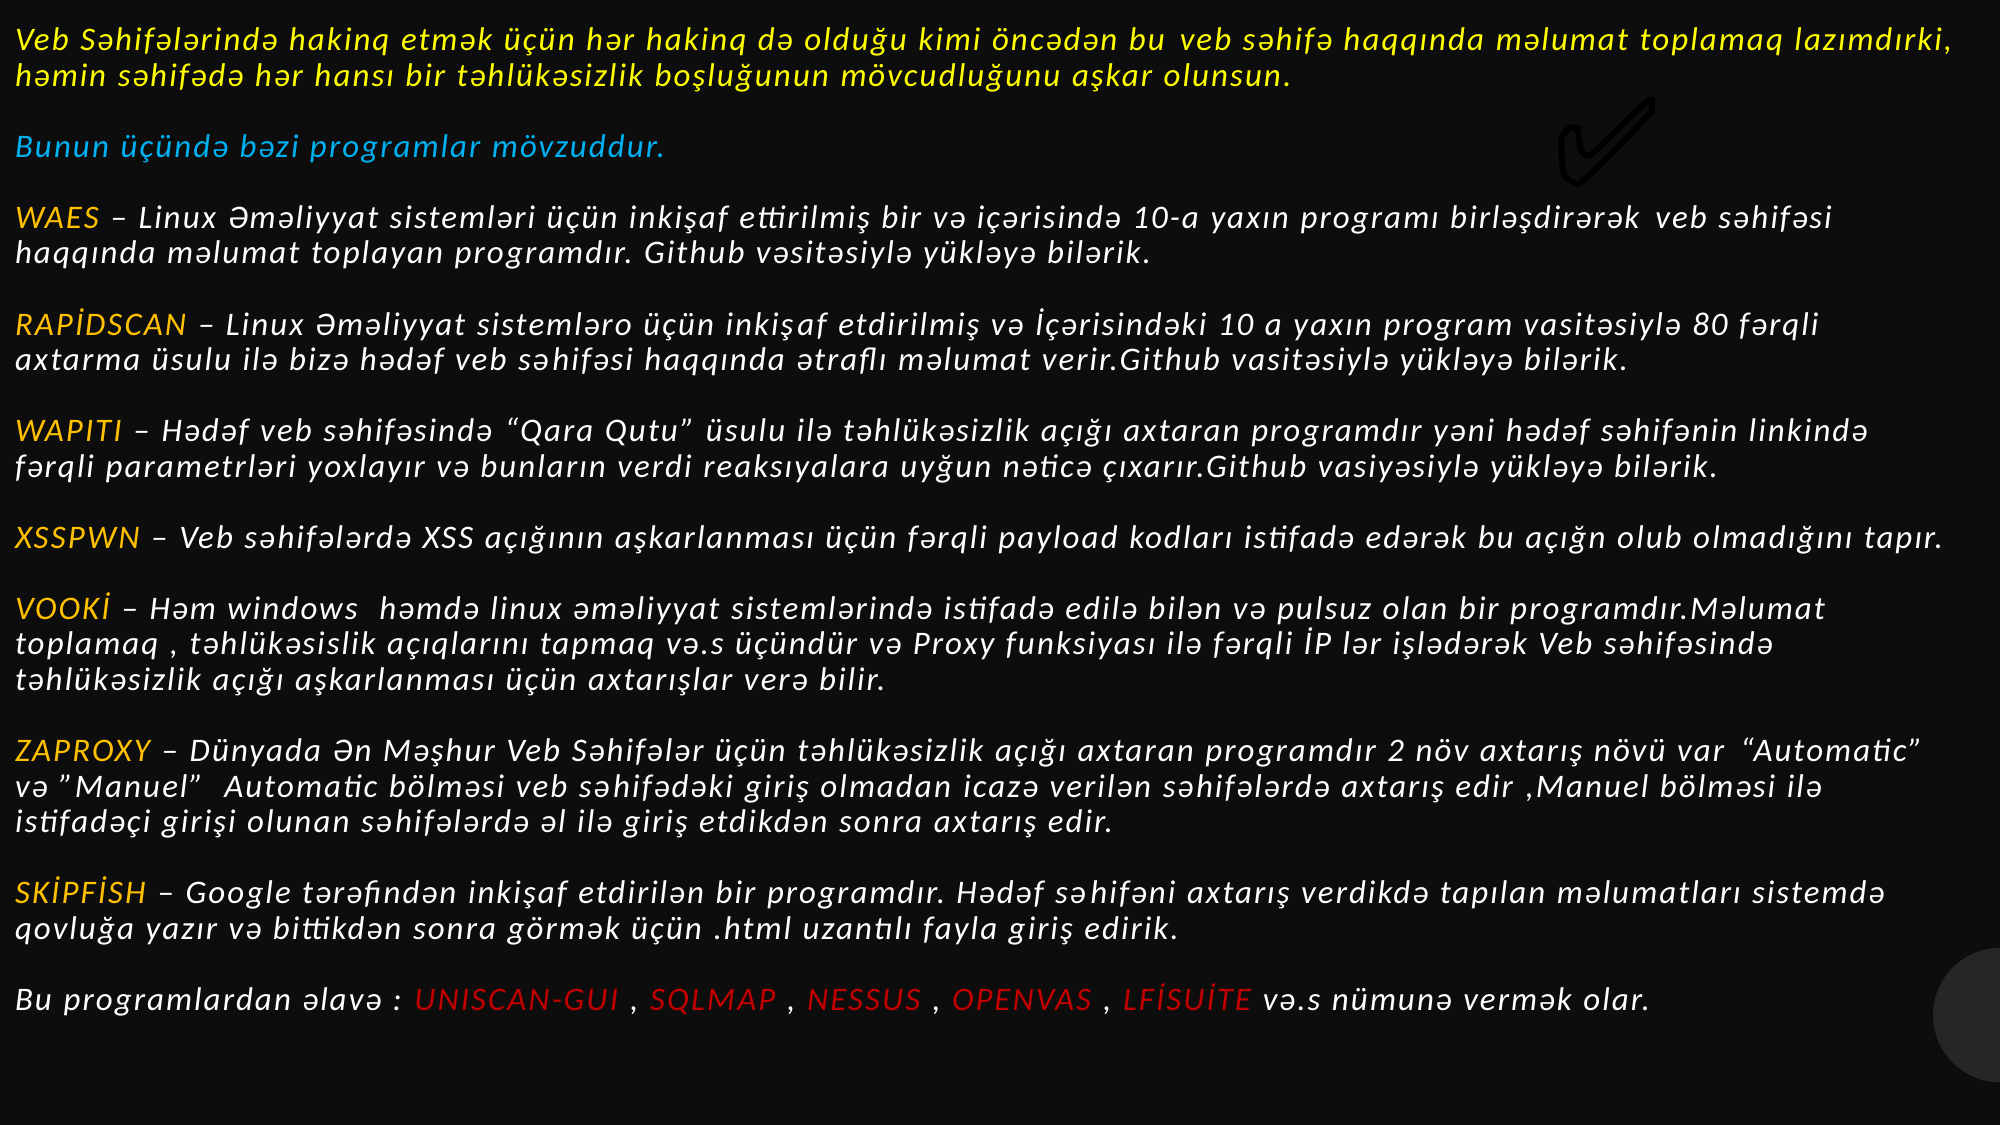

# Veb Səhifələrində hakinq etmək üçün hər hakinq də olduğu kimi öncədən bu veb səhifə haqqında məlumat toplamaq lazımdırki, həmin səhifədə hər hansı bir təhlükəsizlik boşluğunun mövcudluğunu aşkar olunsun. Bunun üçündə bəzi programlar mövzuddur. WAES – Linux Əməliyyat sistemləri üçün inkişaf ettirilmiş bir və içərisində 10-a yaxın programı birləşdirərək veb səhifəsi haqqında məlumat toplayan programdır. Github vəsitəsiylə yükləyə bilərik. RAPİDSCAN – Linux Əməliyyat sistemləro üçün inkişaf etdirilmiş və İçərisindəki 10 a yaxın program vasitəsiylə 80 fərqli axtarma üsulu ilə bizə hədəf veb səhifəsi haqqında ətraflı məlumat verir.Github vasitəsiylə yükləyə bilərik. WAPITI – Hədəf veb səhifəsində “Qara Qutu” üsulu ilə təhlükəsizlik açığı axtaran programdır yəni hədəf səhifənin linkində fərqli parametrləri yoxlayır və bunların verdi reaksıyalara uyğun nəticə çıxarır.Github vasiyəsiylə yükləyə bilərik. XSSPWN – Veb səhifələrdə XSS açığının aşkarlanması üçün fərqli payload kodları istifadə edərək bu açığn olub olmadığını tapır. VOOKİ – Həm windows  həmdə linux əməliyyat sistemlərində istifadə edilə bilən və pulsuz olan bir programdır.Məlumat toplamaq , təhlükəsislik açıqlarını tapmaq və.s üçündür və Proxy funksiyası ilə fərqli İP lər işlədərək Veb səhifəsində təhlükəsizlik açığı aşkarlanması üçün axtarışlar verə bilir. ZAPROXY – Dünyada Ən Məşhur Veb Səhifələr üçün təhlükəsizlik açığı axtaran programdır 2 növ axtarış növü var “Automatic” və ”Manuel”  Automatic bölməsi veb səhifədəki giriş olmadan icazə verilən səhifələrdə axtarış edir ,Manuel bölməsi ilə istifadəçi girişi olunan səhifələrdə əl ilə giriş etdikdən sonra axtarış edir. SKİPFİSH – Google tərəfindən inkişaf etdirilən bir programdır. Hədəf səhifəni axtarış verdikdə tapılan məlumatları sistemdə qovluğa yazır və bittikdən sonra görmək üçün .html uzantılı fayla giriş edirik. Bu programlardan əlavə : UNISCAN-GUI , SQLMAP , NESSUS , OPENVAS , LFİSUİTE və.s nümunə vermək olar.
✅